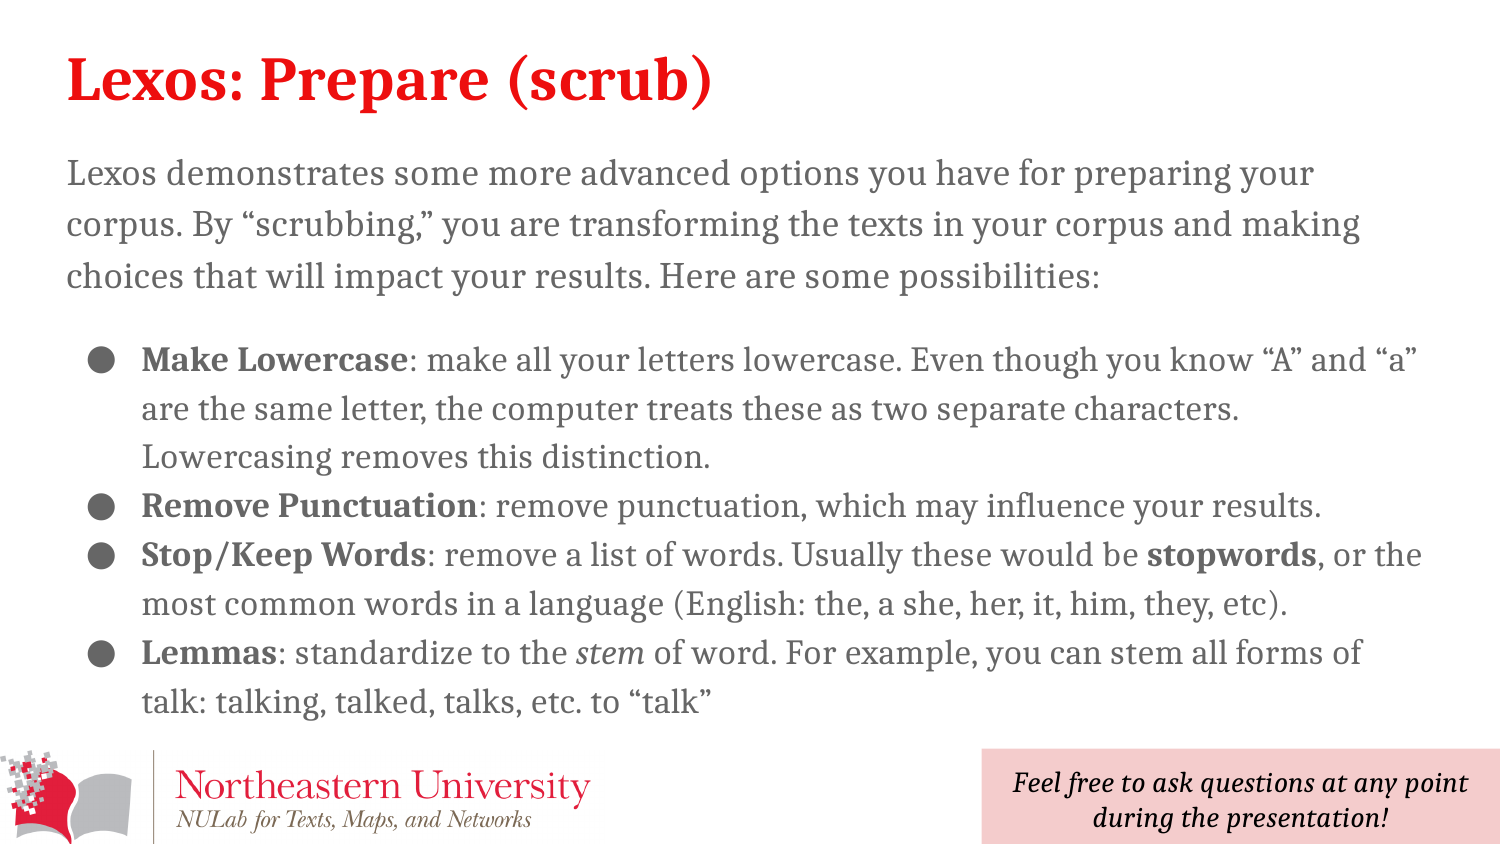

# Lexos: Prepare (scrub)
Lexos demonstrates some more advanced options you have for preparing your corpus. By “scrubbing,” you are transforming the texts in your corpus and making choices that will impact your results. Here are some possibilities:
Make Lowercase: make all your letters lowercase. Even though you know “A” and “a” are the same letter, the computer treats these as two separate characters. Lowercasing removes this distinction.
Remove Punctuation: remove punctuation, which may influence your results.
Stop/Keep Words: remove a list of words. Usually these would be stopwords, or the most common words in a language (English: the, a she, her, it, him, they, etc).
Lemmas: standardize to the stem of word. For example, you can stem all forms of talk: talking, talked, talks, etc. to “talk”